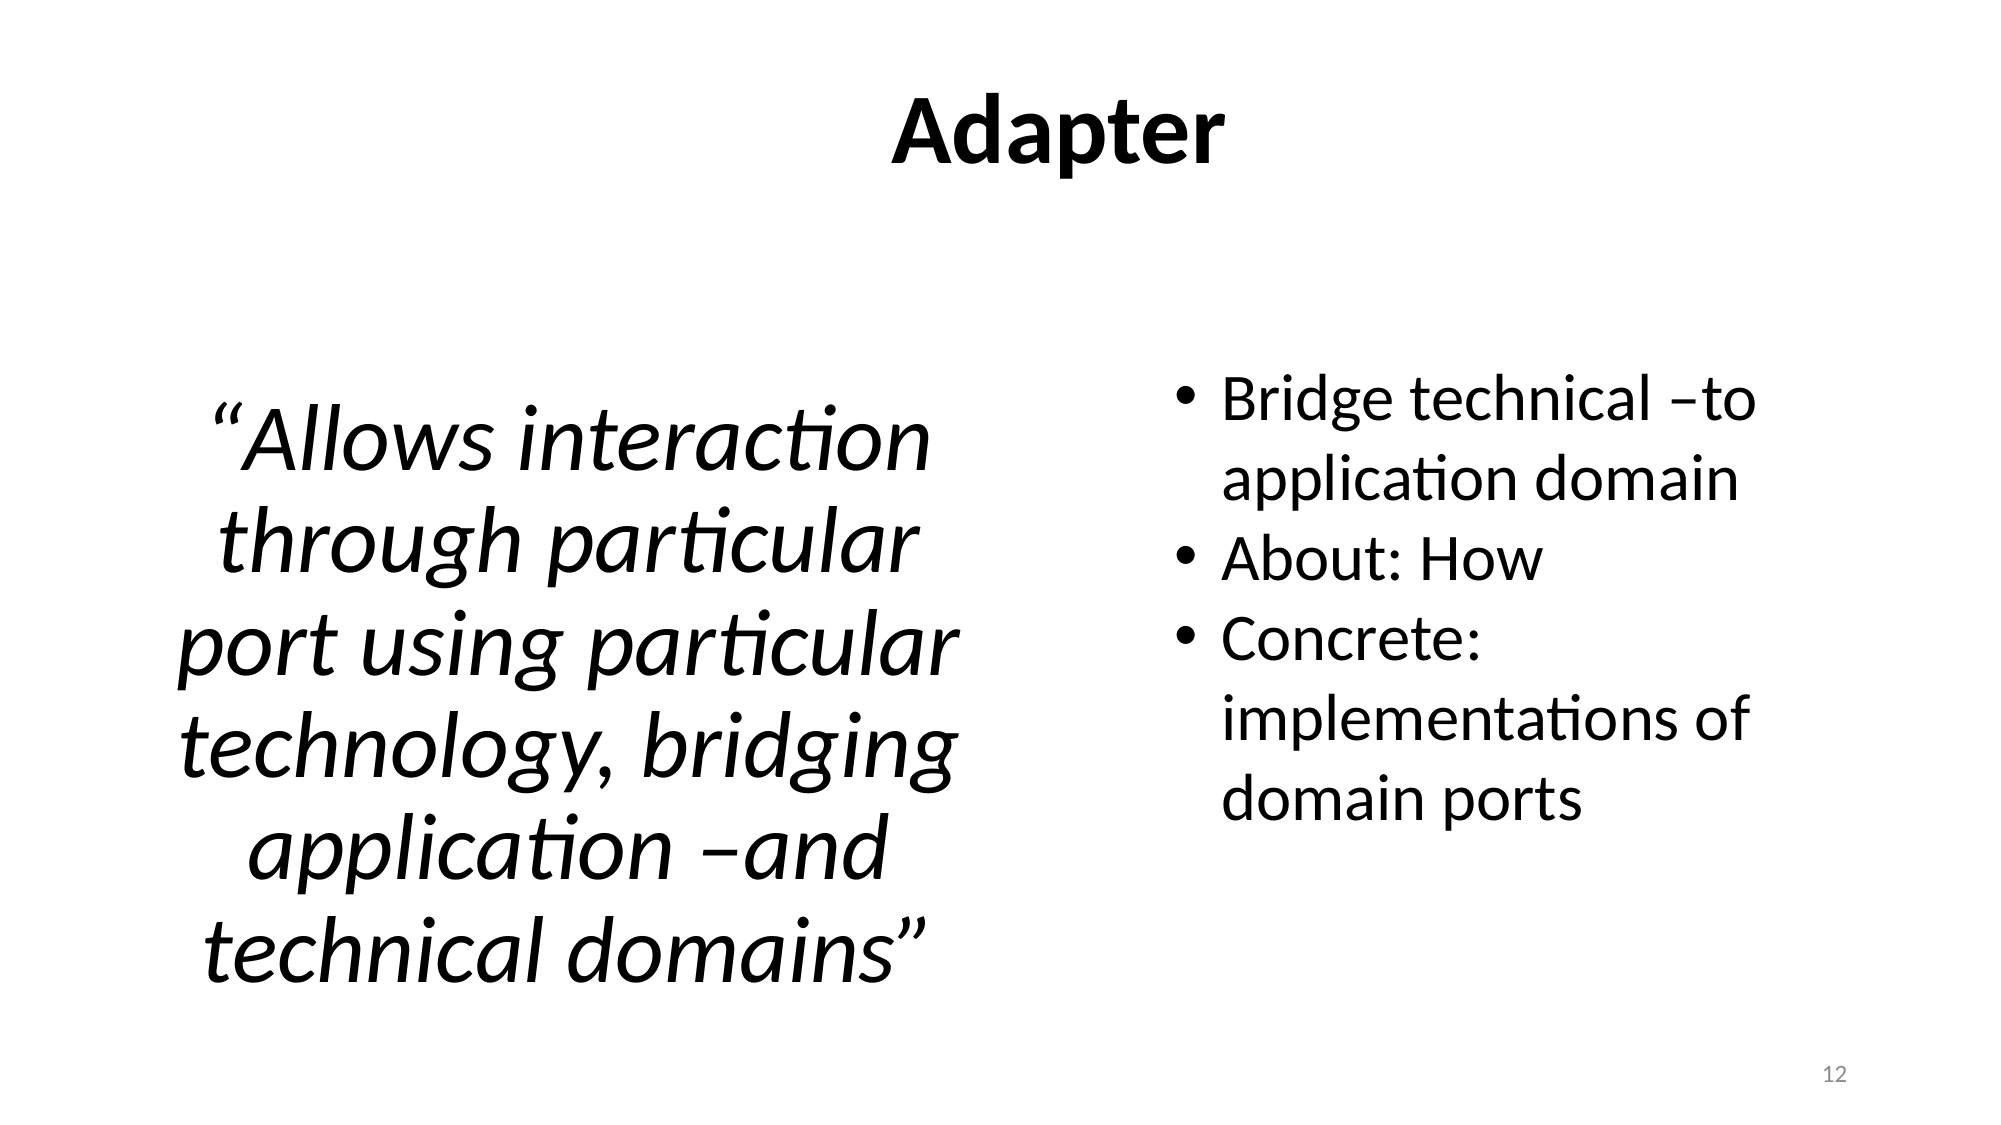

Adapter

“Allows interaction through particular port using particular technology, bridging application –and technical domains”

Bridge technical –to application domain
About: How
Concrete: implementations of domain ports
12